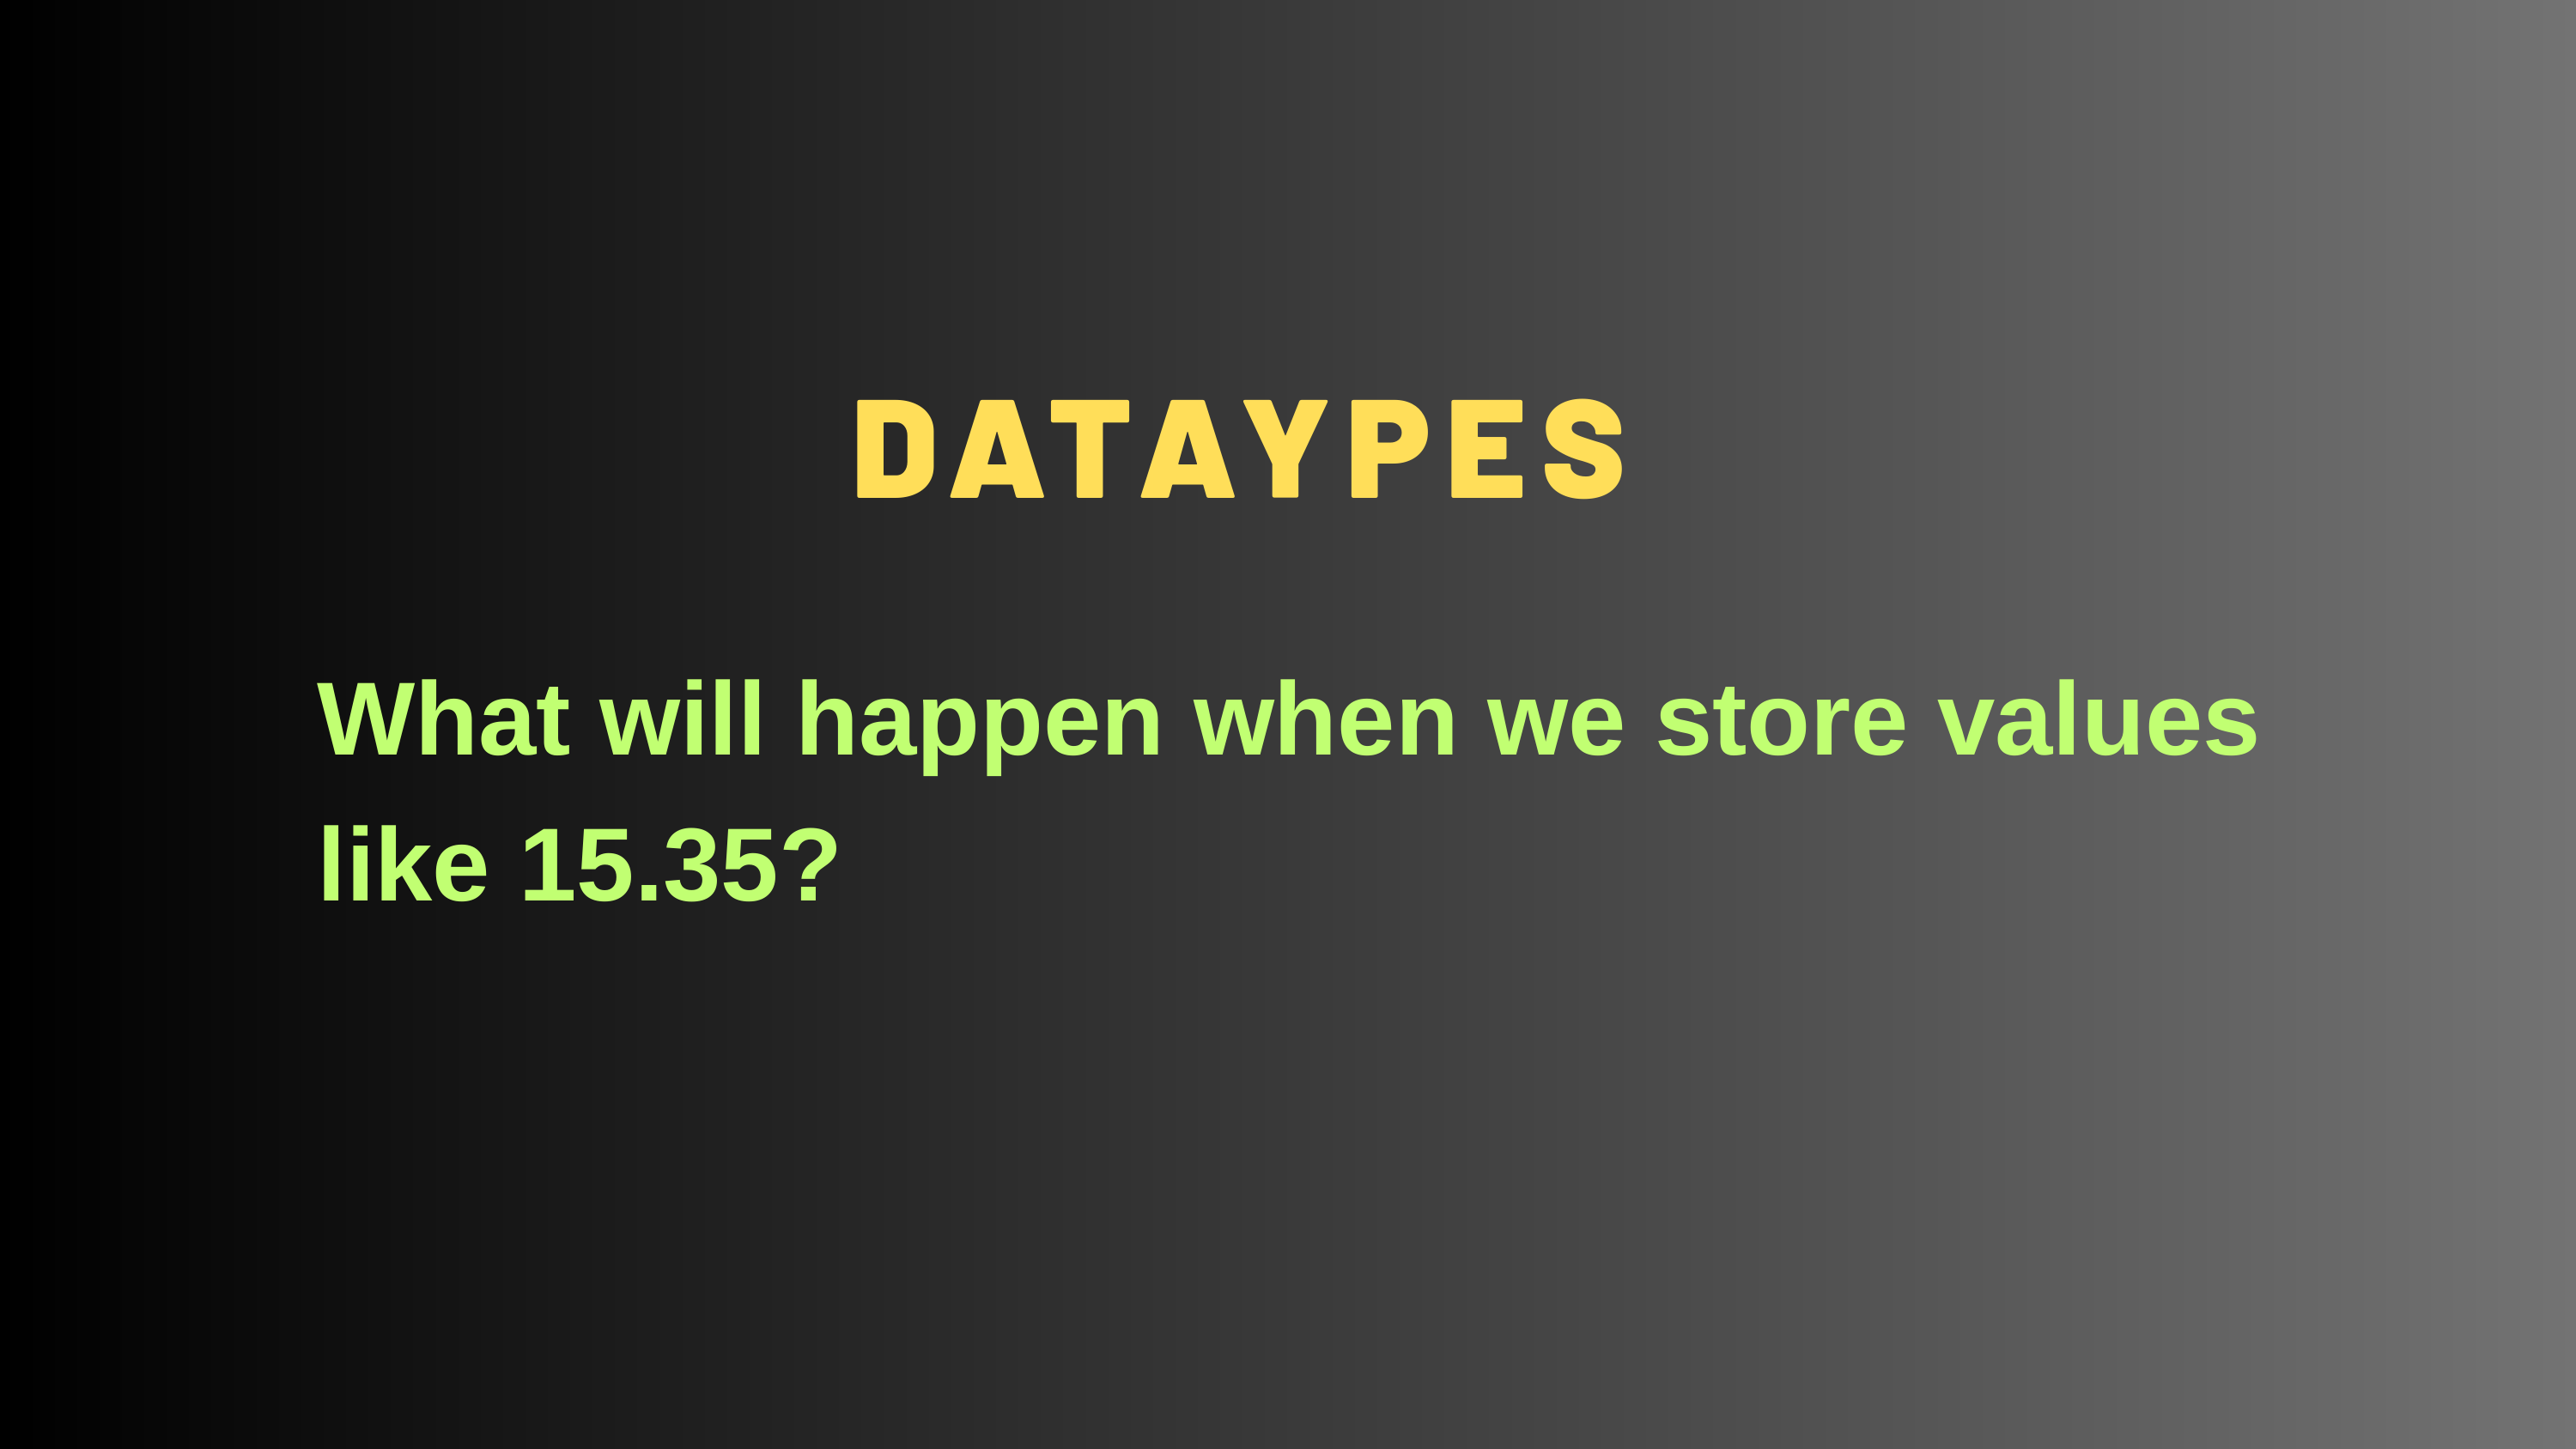

DATAYPES
What will happen when we store values like 15.35?